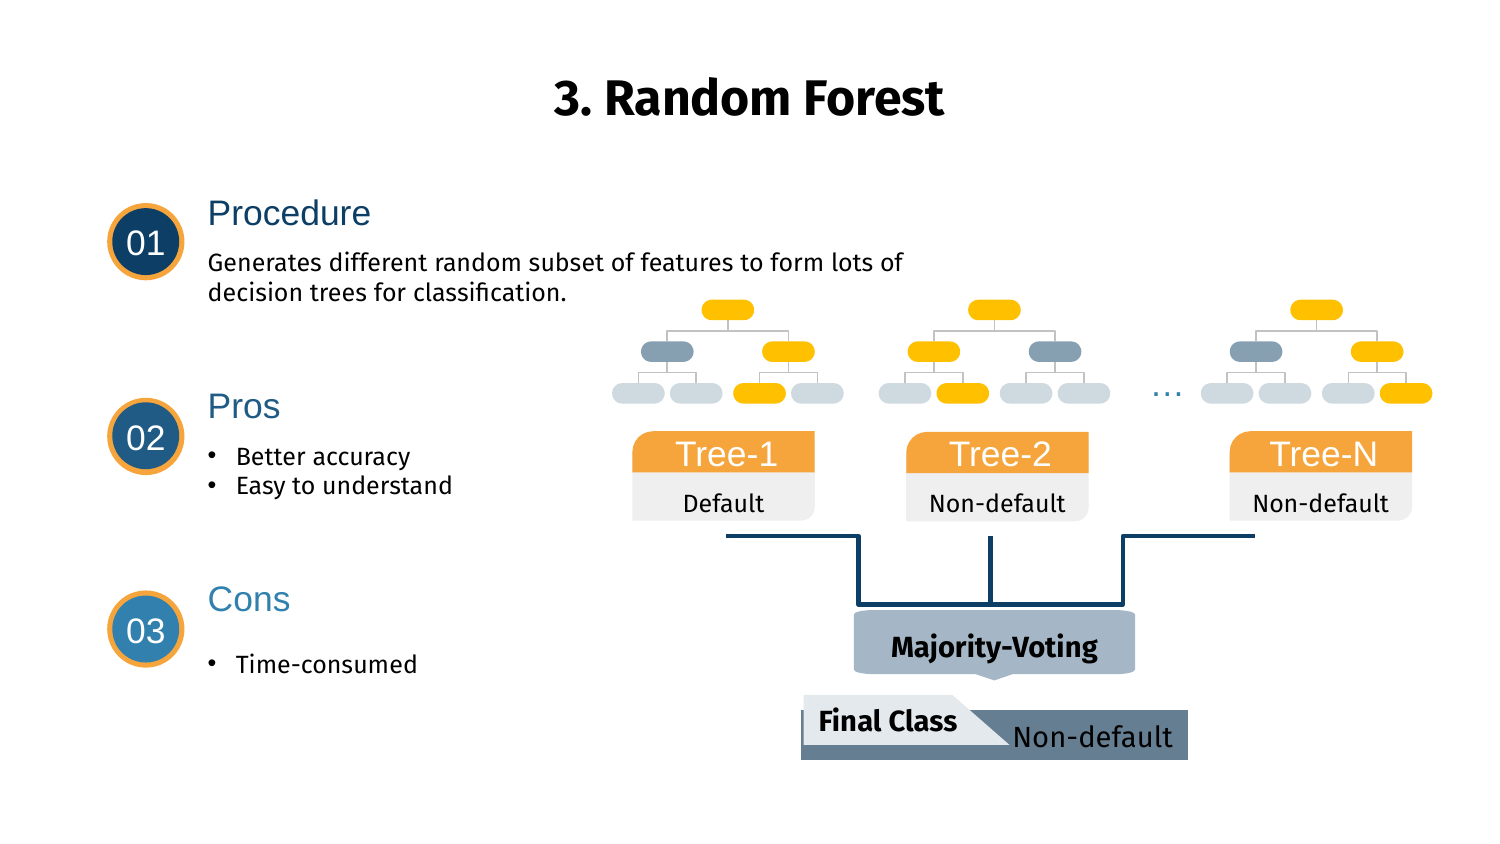

# 3. Random Forest
Procedure

01

02

03
Generates different random subset of features to form lots of decision trees for classification.

…
Pros
Better accuracy
Easy to understand
Tree-1
Tree-N
Tree-2
Default
Non-default
Non-default
Cons
Majority-Voting
Time-consumed
Final Class
Non-default